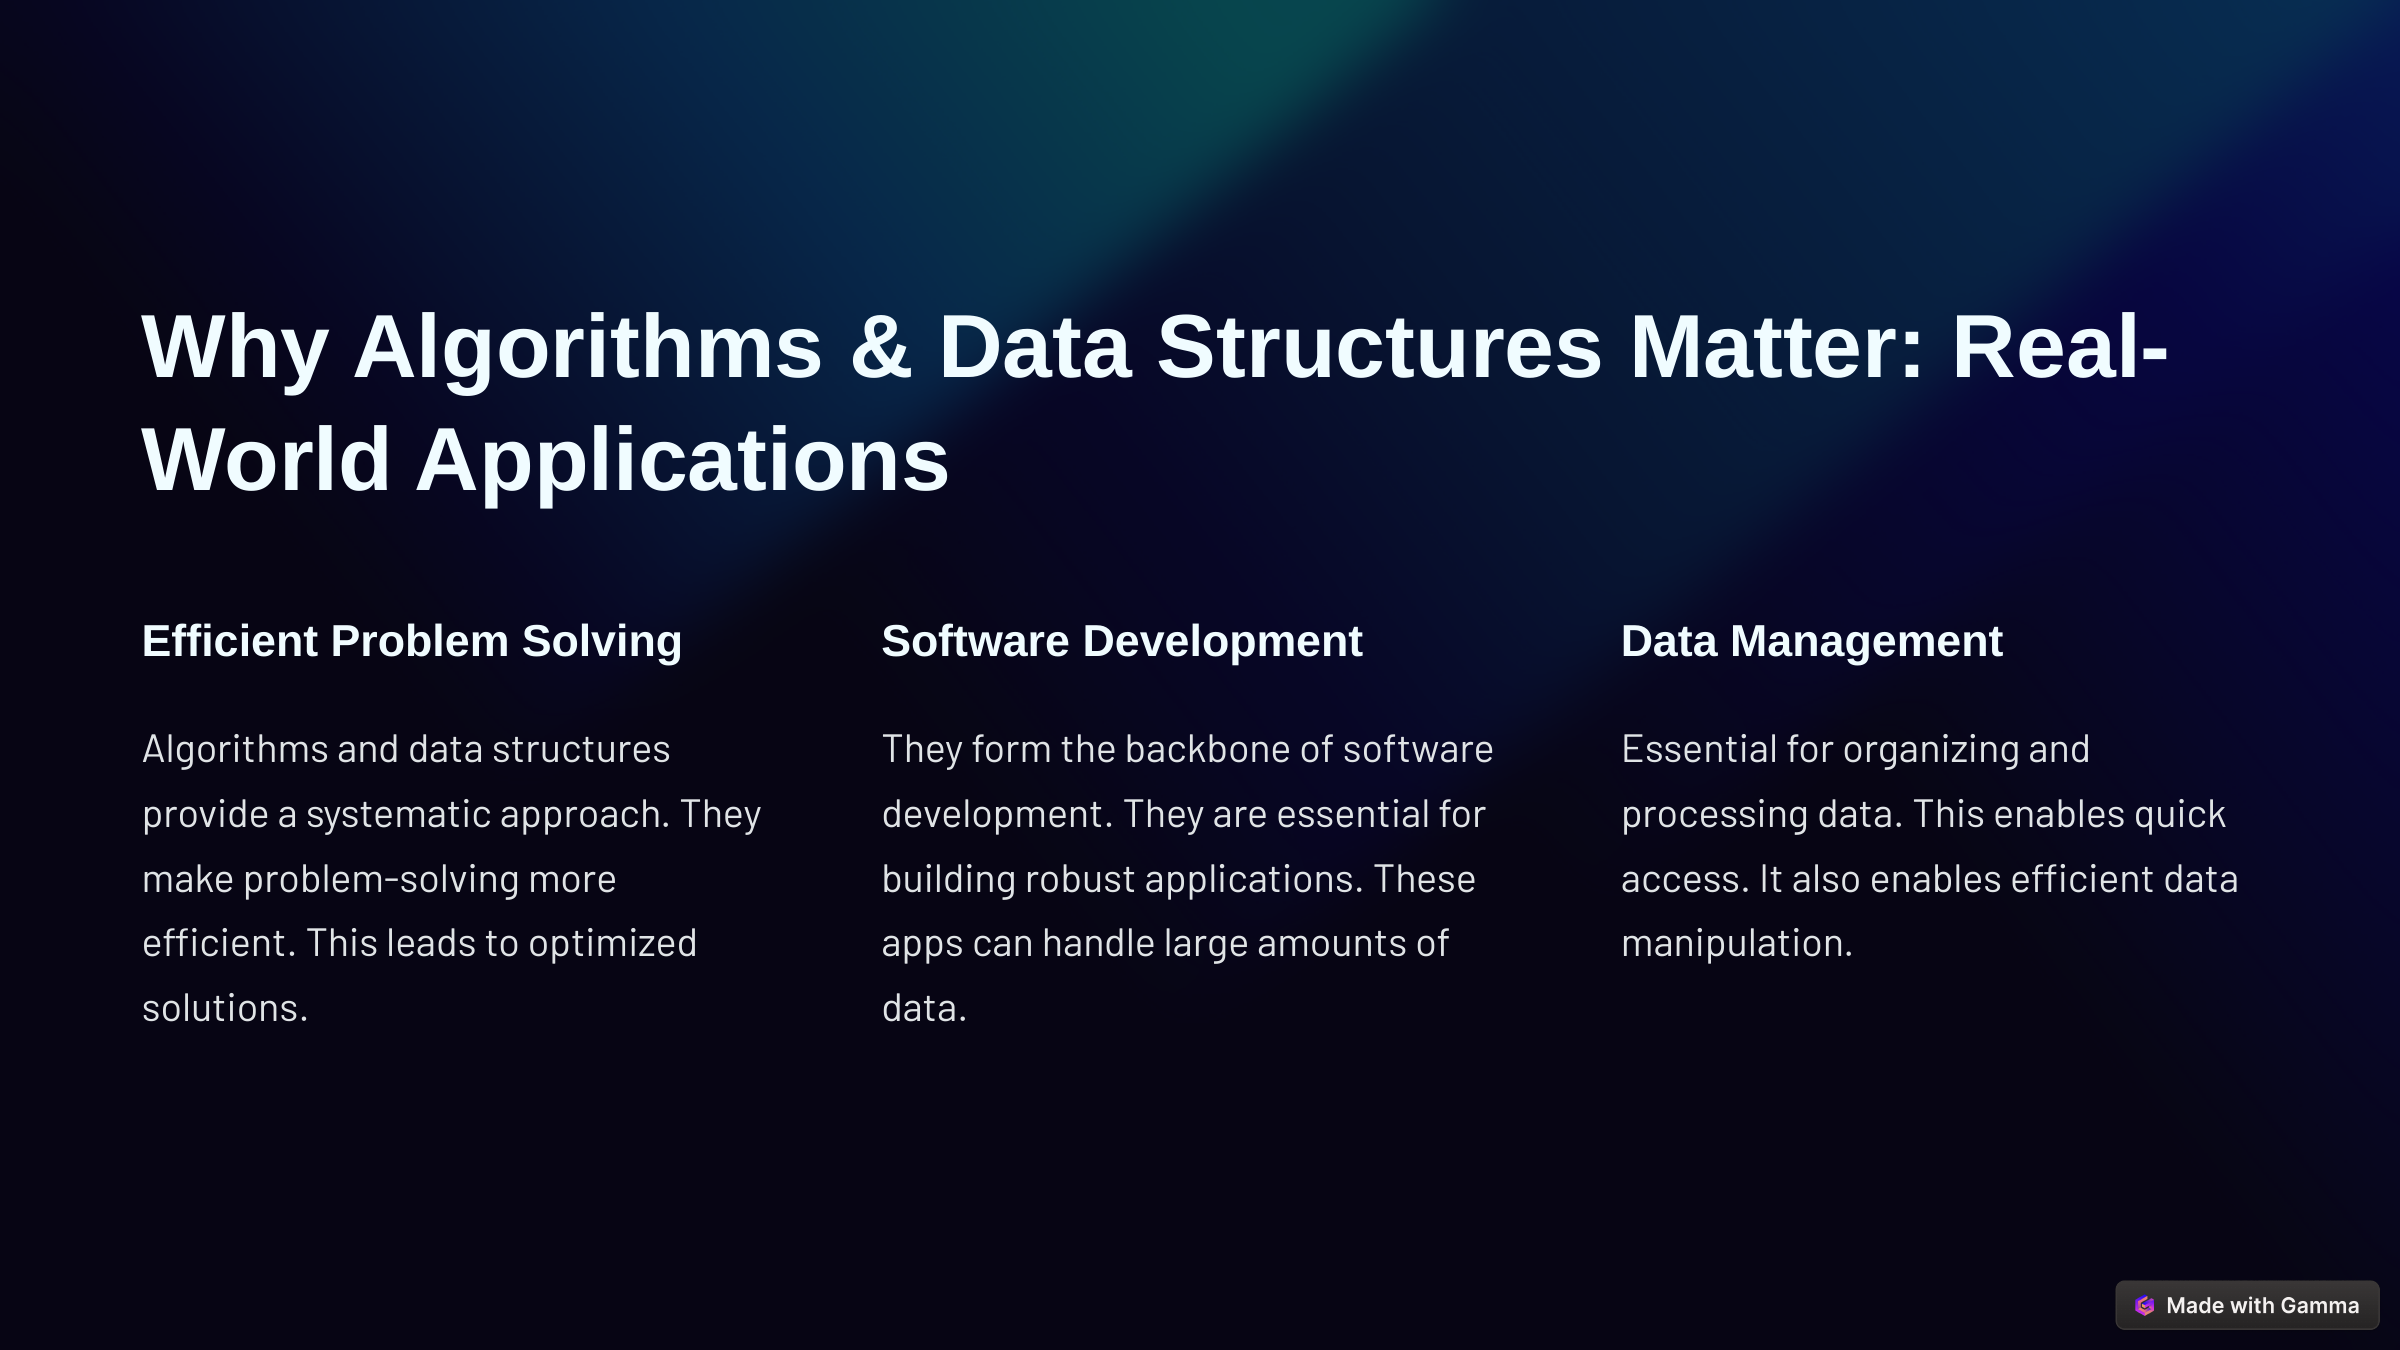

Why Algorithms & Data Structures Matter: Real-World Applications
Efficient Problem Solving
Software Development
Data Management
Algorithms and data structures provide a systematic approach. They make problem-solving more efficient. This leads to optimized solutions.
They form the backbone of software development. They are essential for building robust applications. These apps can handle large amounts of data.
Essential for organizing and processing data. This enables quick access. It also enables efficient data manipulation.